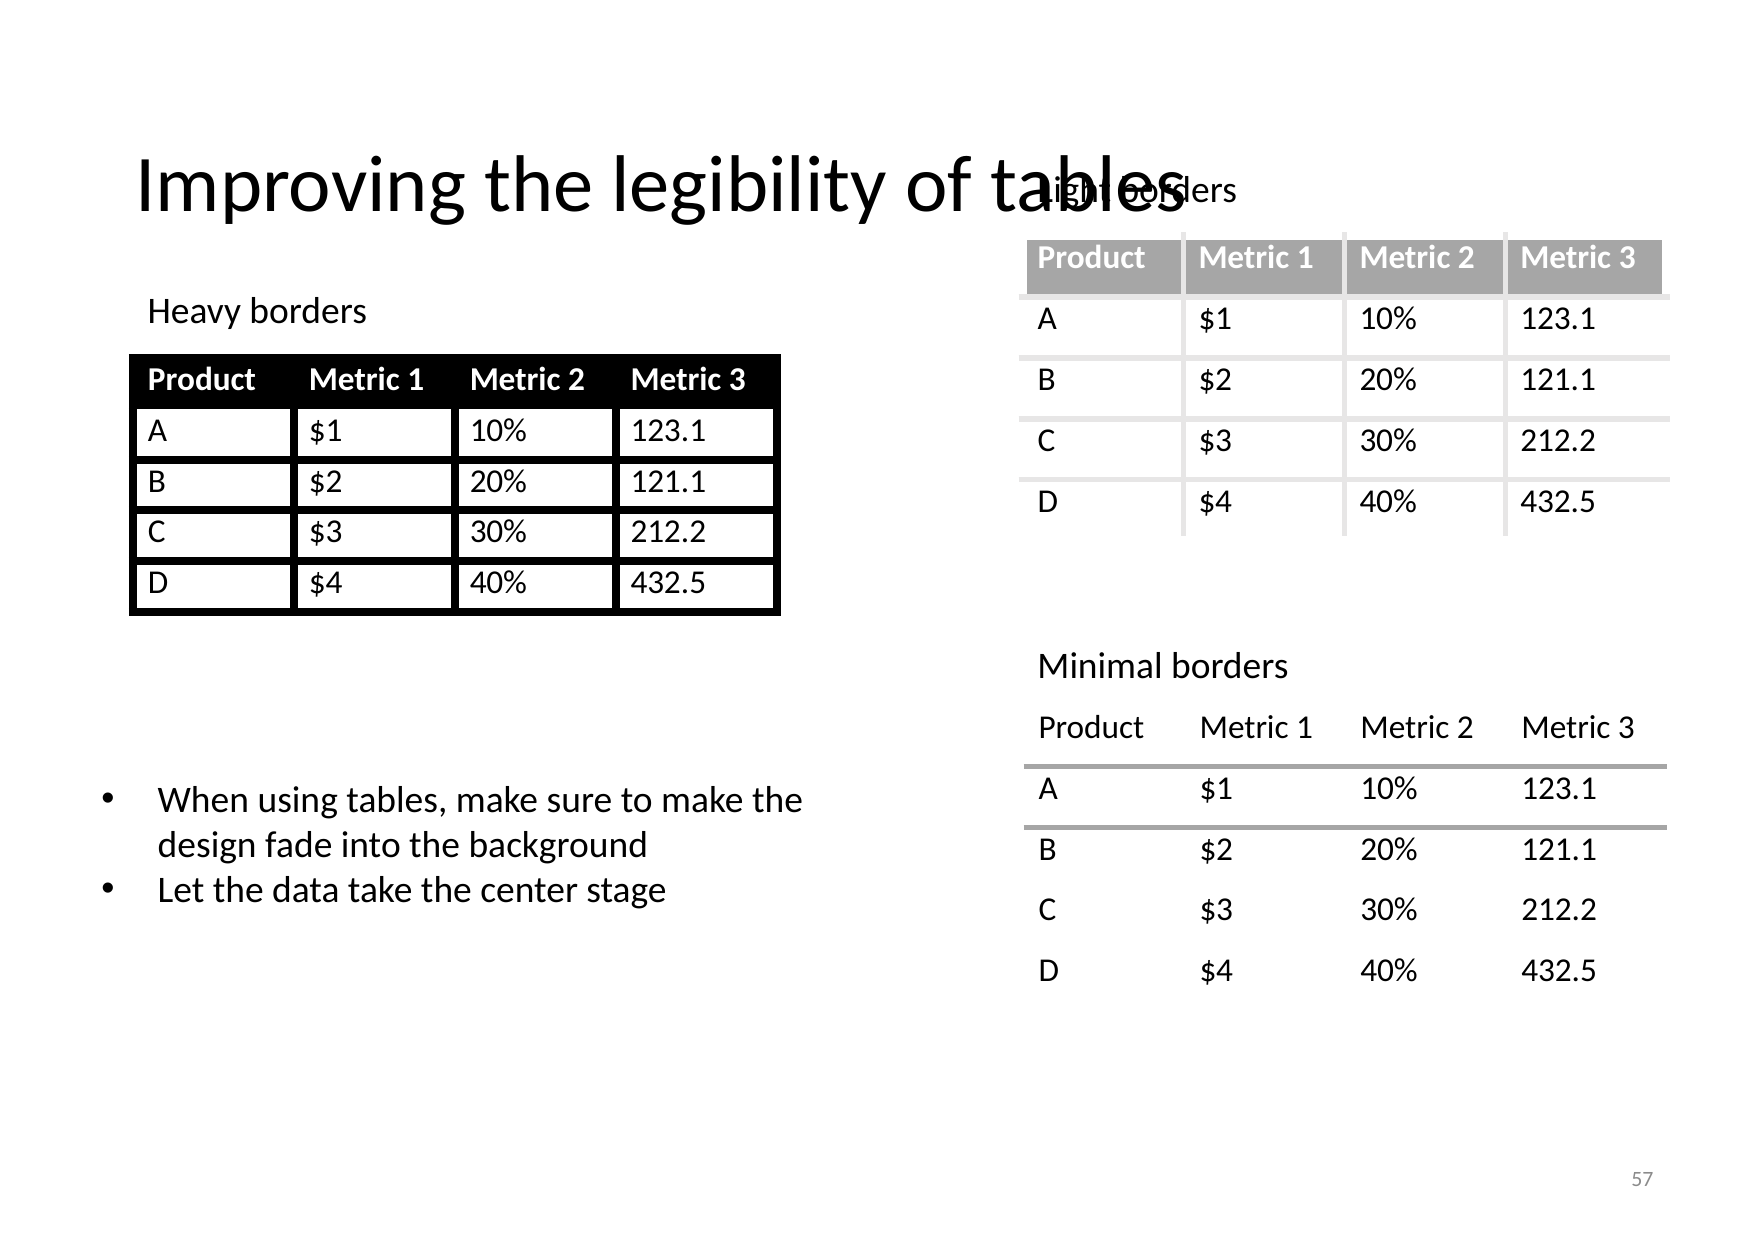

# Improving the legibility of tables
Light borders
| Product | Metric 1 | Metric 2 | Metric 3 |
| --- | --- | --- | --- |
| A | $1 | 10% | 123.1 |
| B | $2 | 20% | 121.1 |
| C | $3 | 30% | 212.2 |
| D | $4 | 40% | 432.5 |
Heavy borders

| Product | Metric 1 | Metric 2 | Metric 3 |
| --- | --- | --- | --- |
| A | $1 | 10% | 123.1 |
| B | $2 | 20% | 121.1 |
| C | $3 | 30% | 212.2 |
| D | $4 | 40% | 432.5 |
Minimal borders
| Product | Metric 1 | Metric 2 | Metric 3 |
| --- | --- | --- | --- |
| A | $1 | 10% | 123.1 |
| B | $2 | 20% | 121.1 |
| C | $3 | 30% | 212.2 |
| D | $4 | 40% | 432.5 |
When using tables, make sure to make the design fade into the background
Let the data take the center stage
57